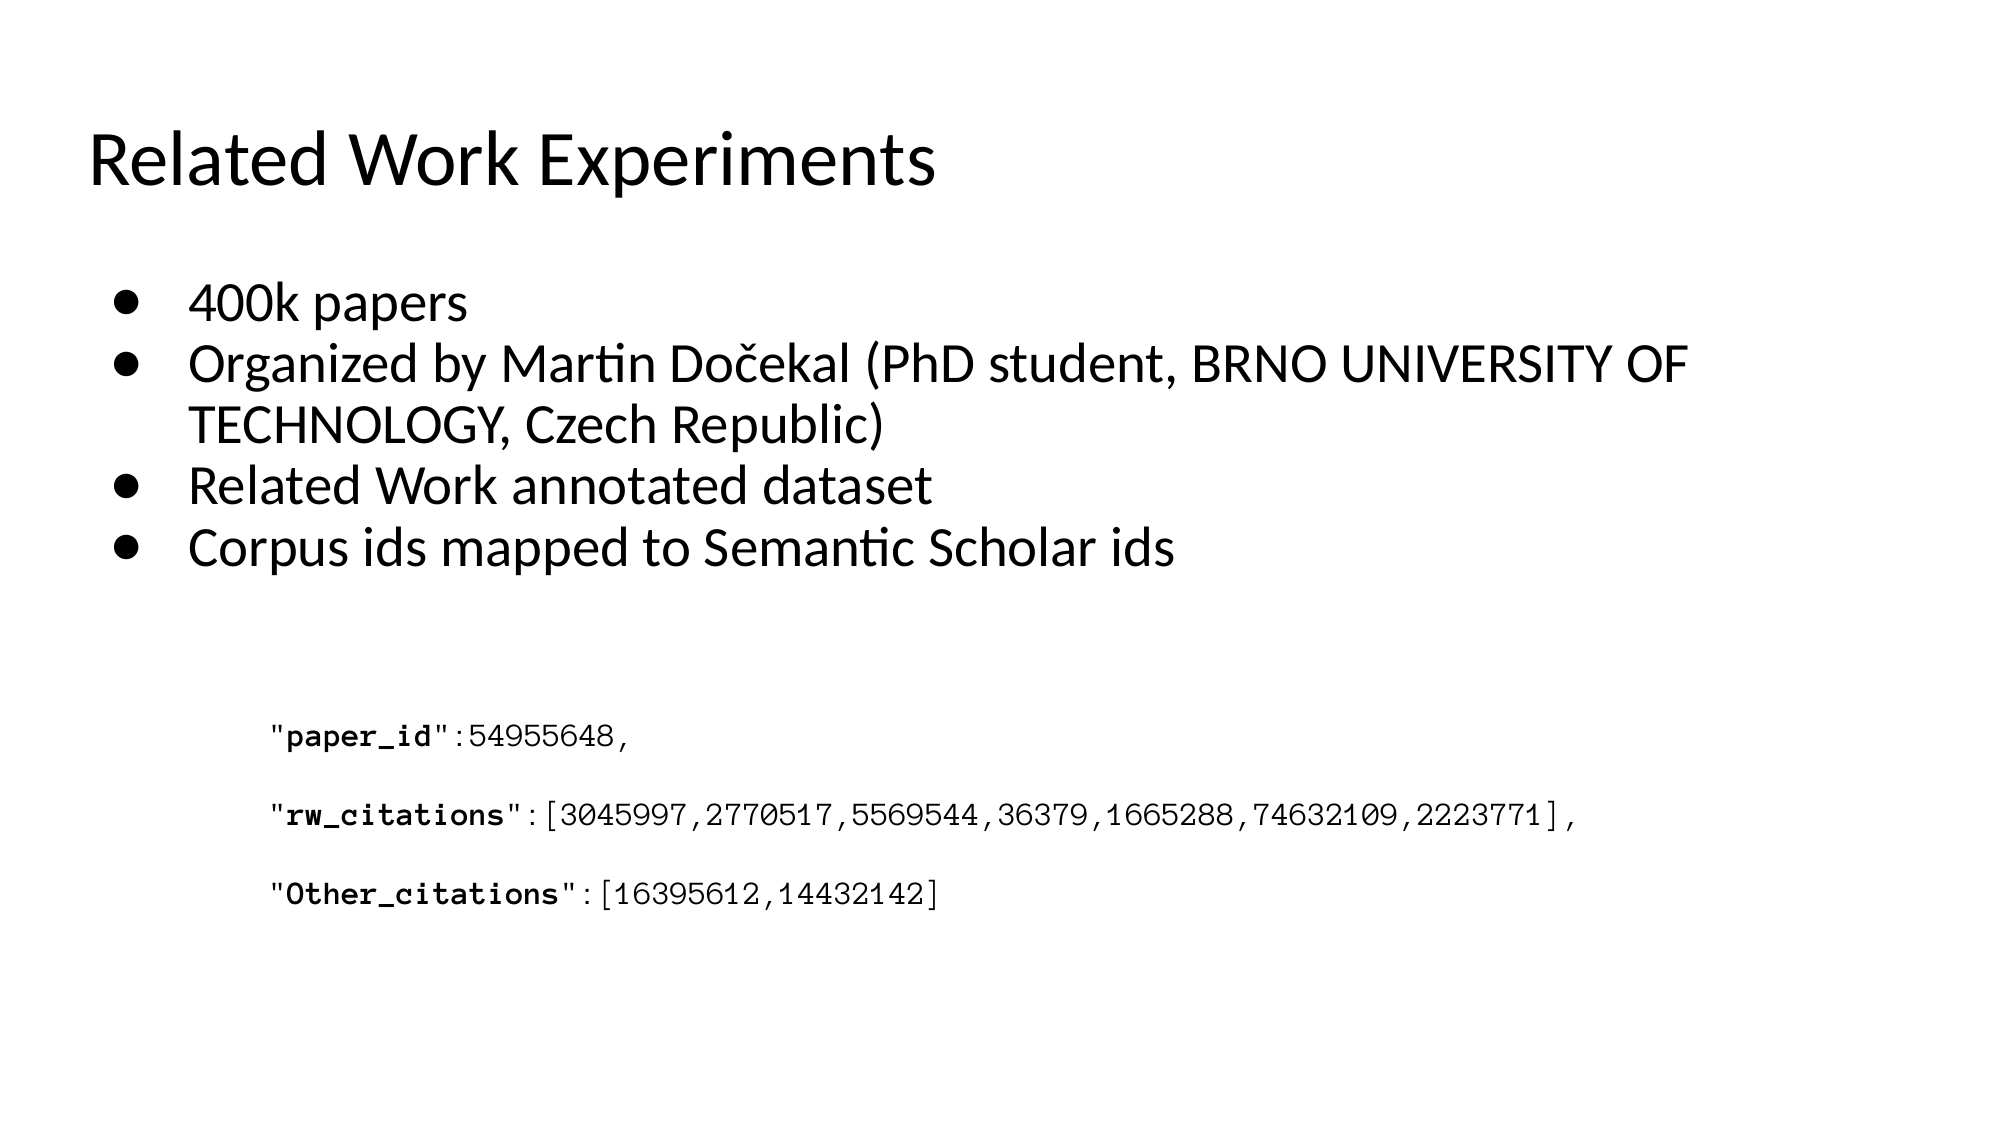

# Related Work Experiments
400k papers
Organized by Martin Dočekal (PhD student, BRNO UNIVERSITY OF TECHNOLOGY, Czech Republic)
Related Work annotated dataset
Corpus ids mapped to Semantic Scholar ids

"paper_id":54955648,
"rw_citations":[3045997,2770517,5569544,36379,1665288,74632109,2223771],
"Other_citations":[16395612,14432142]